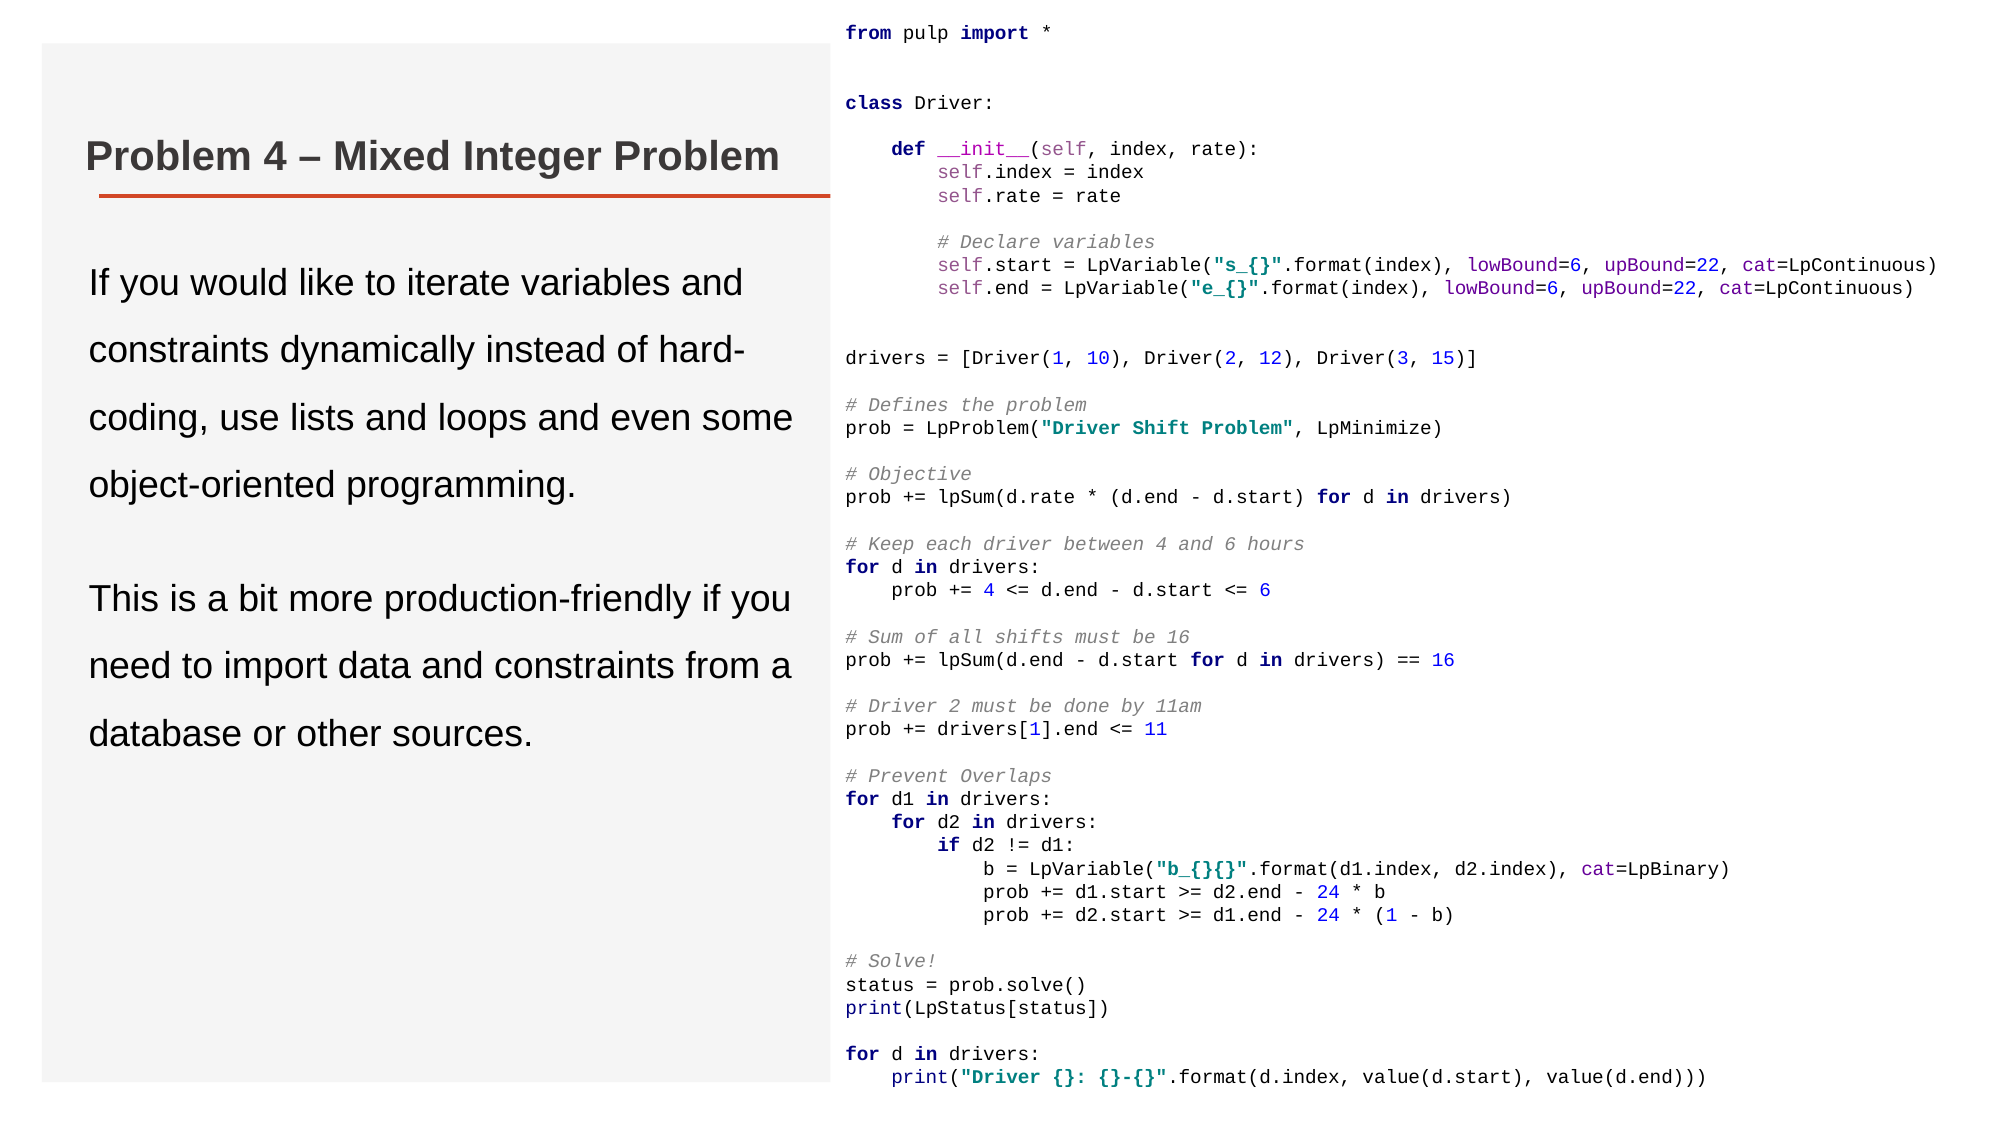

from pulp import *
class Driver:
    def __init__(self, index, rate):
        self.index = index
        self.rate = rate
        # Declare variables
        self.start = LpVariable("s_{}".format(index), lowBound=6, upBound=22, cat=LpContinuous)
        self.end = LpVariable("e_{}".format(index), lowBound=6, upBound=22, cat=LpContinuous)
drivers = [Driver(1, 10), Driver(2, 12), Driver(3, 15)]
# Defines the problem
prob = LpProblem("Driver Shift Problem", LpMinimize)
# Objective
prob += lpSum(d.rate * (d.end - d.start) for d in drivers)
# Keep each driver between 4 and 6 hours
for d in drivers:
    prob += 4 <= d.end - d.start <= 6
# Sum of all shifts must be 16
prob += lpSum(d.end - d.start for d in drivers) == 16
# Driver 2 must be done by 11am
prob += drivers[1].end <= 11
# Prevent Overlaps
for d1 in drivers:
    for d2 in drivers:
        if d2 != d1:
            b = LpVariable("b_{}{}".format(d1.index, d2.index), cat=LpBinary)
            prob += d1.start >= d2.end - 24 * b
            prob += d2.start >= d1.end - 24 * (1 - b)
# Solve!
status = prob.solve()
print(LpStatus[status])
for d in drivers:
    print("Driver {}: {}-{}".format(d.index, value(d.start), value(d.end)))
# Problem 4 – Mixed Integer Problem
If you would like to iterate variables and constraints dynamically instead of hard-coding, use lists and loops and even some object-oriented programming.
This is a bit more production-friendly if you need to import data and constraints from a database or other sources.